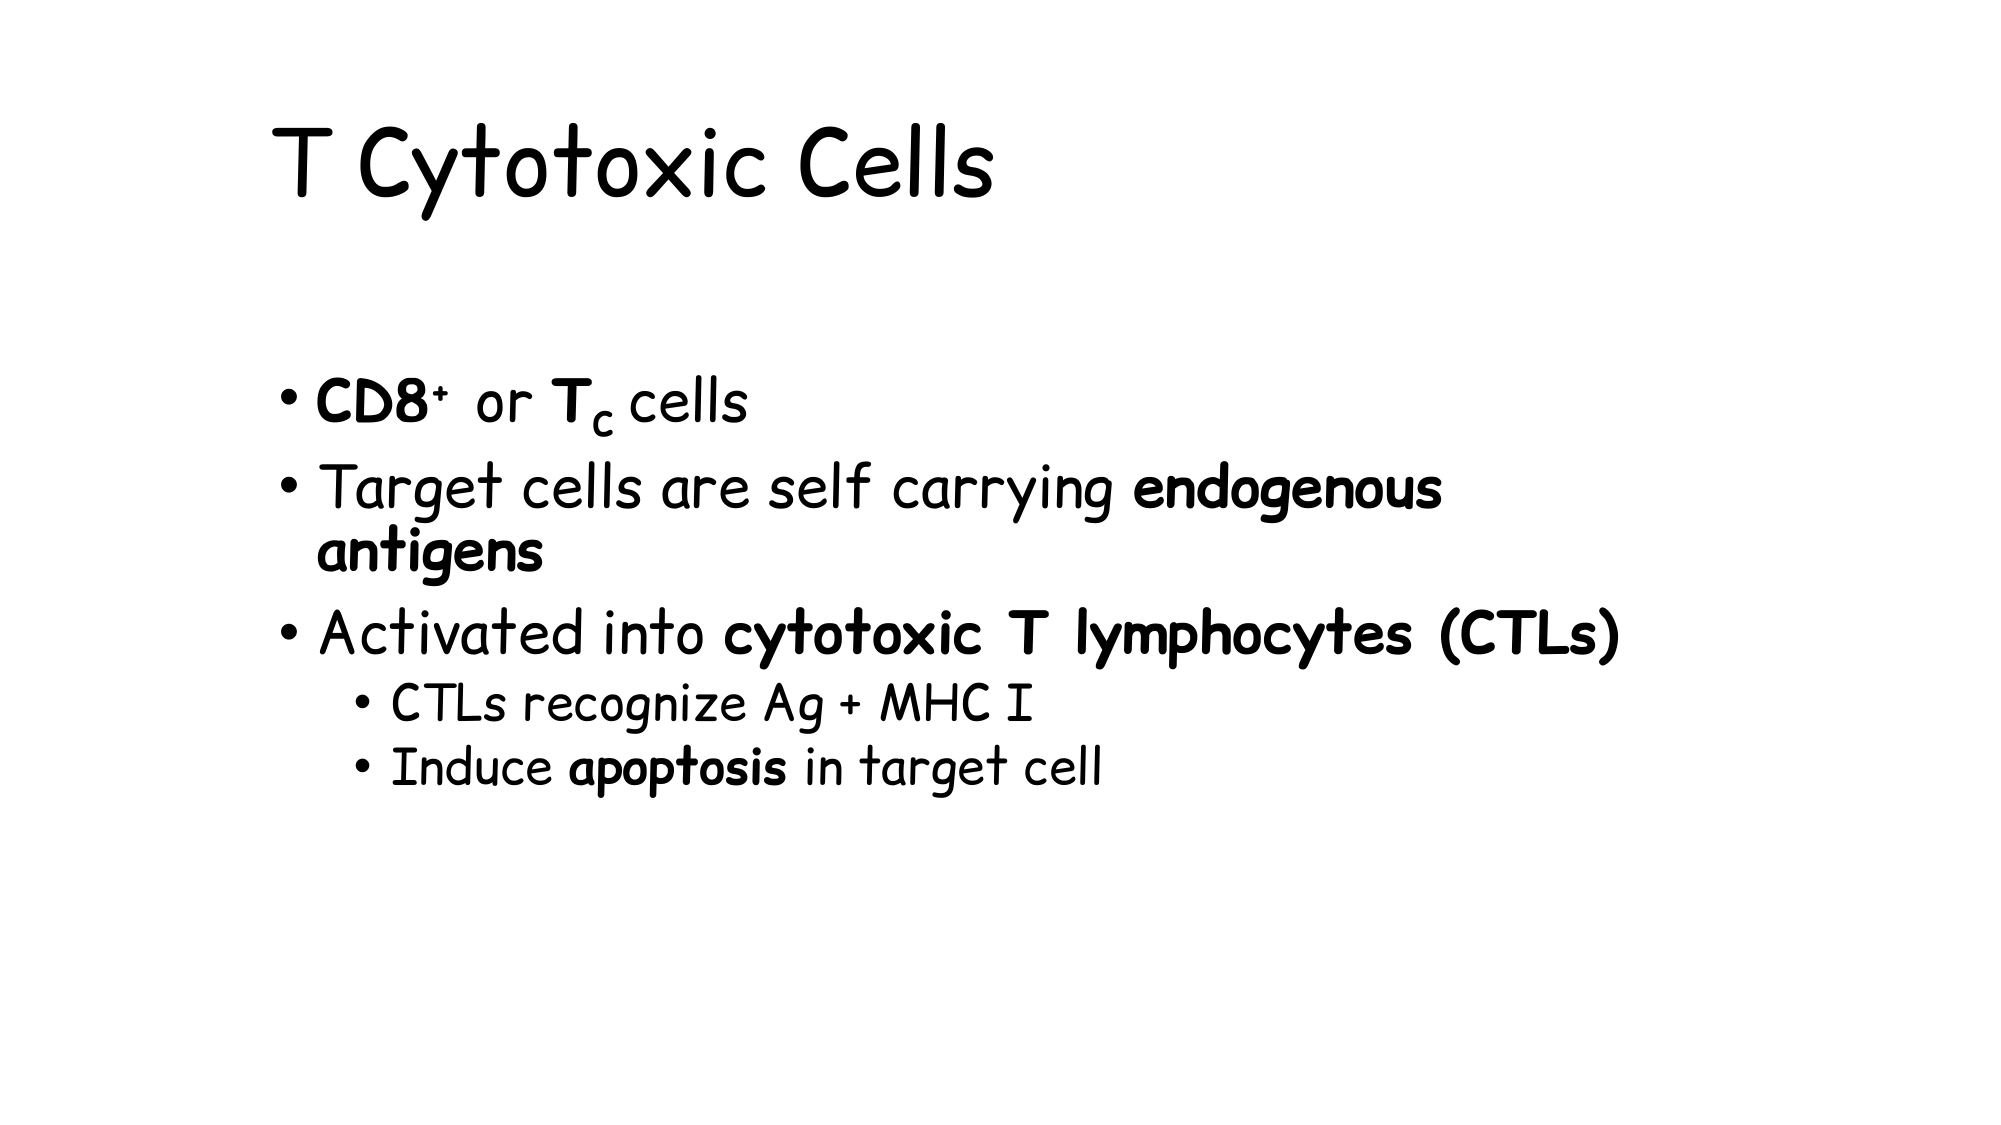

# T Cytotoxic Cells
CD8+ or TC cells
Target cells are self carrying endogenous antigens
Activated into cytotoxic T lymphocytes (CTLs)
CTLs recognize Ag + MHC I
Induce apoptosis in target cell